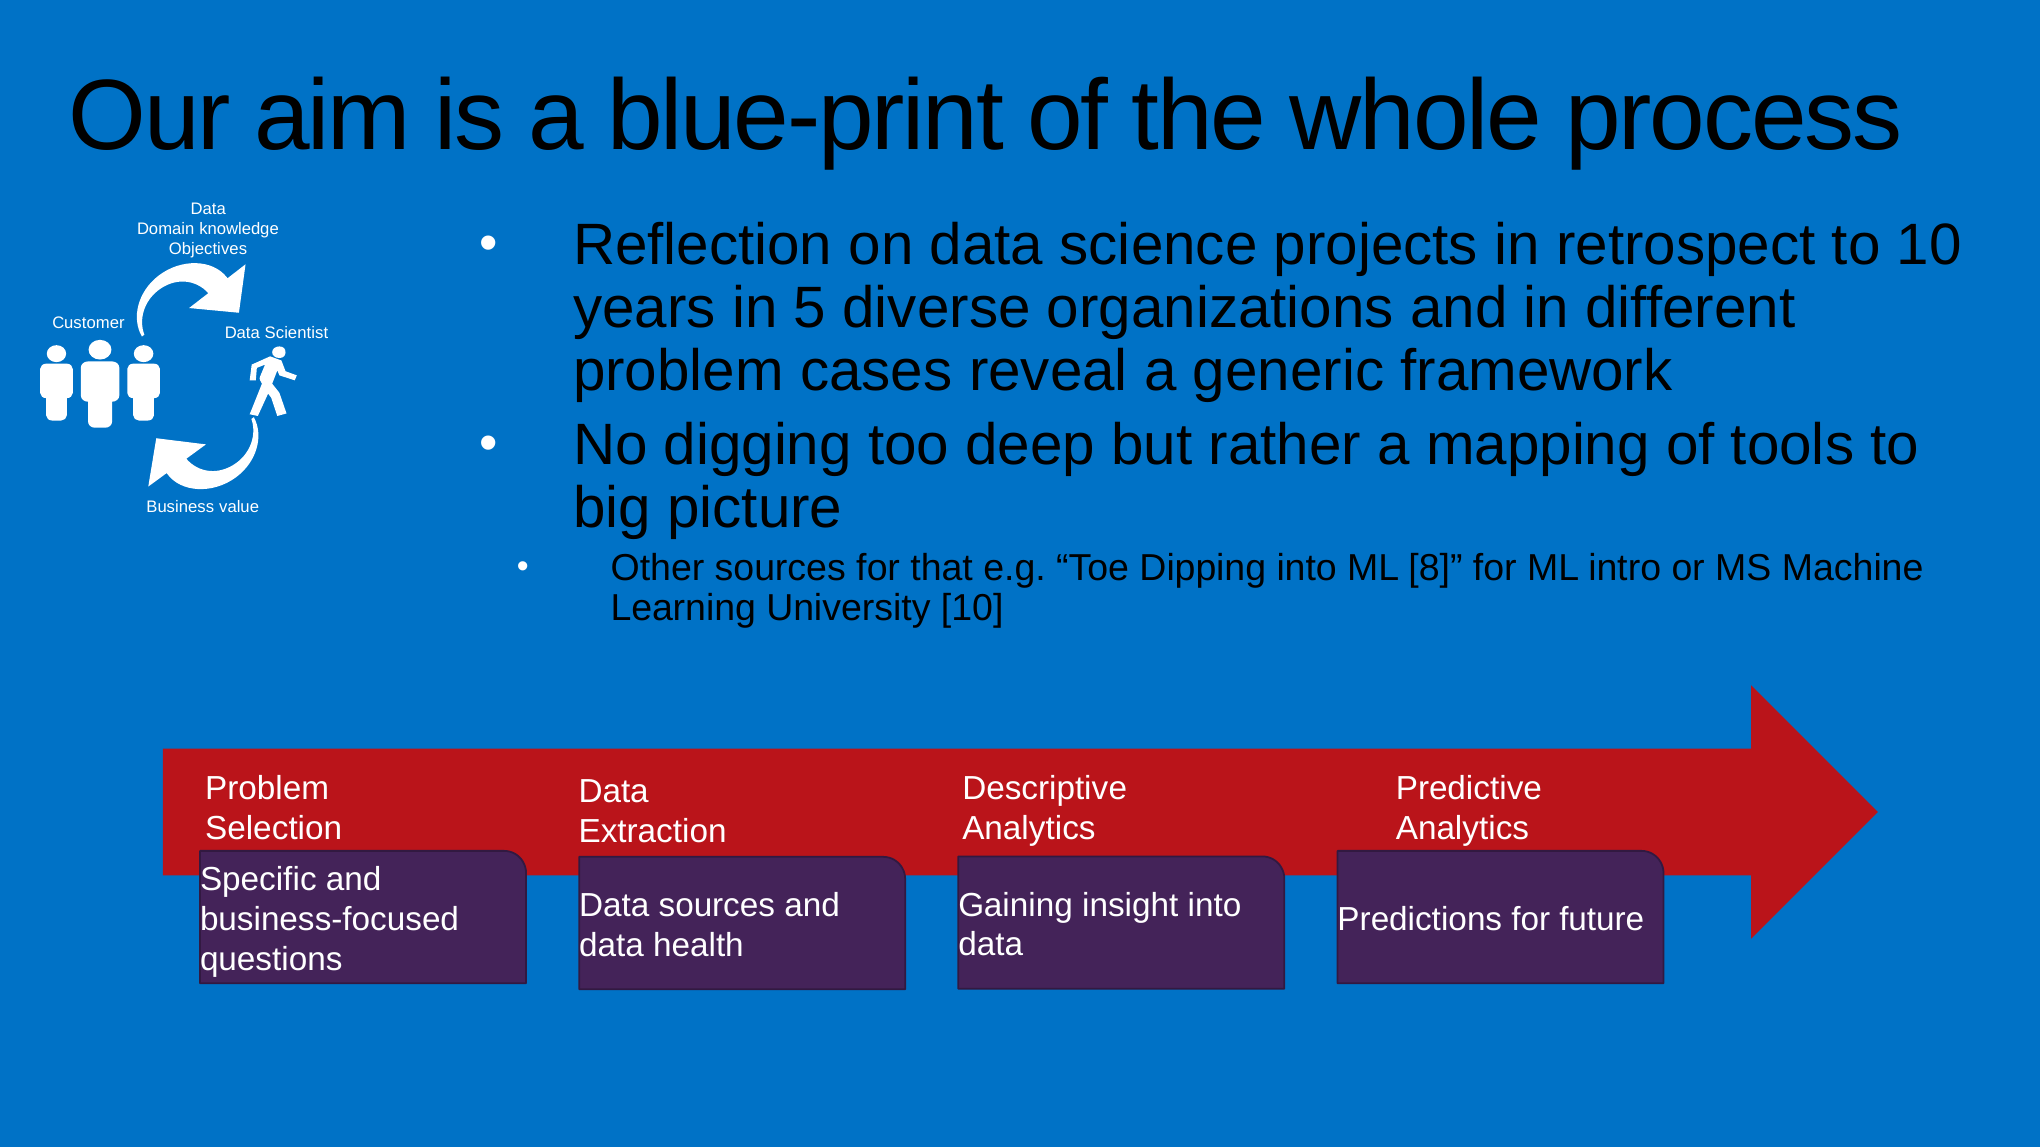

# Our aim is a blue-print of the whole process
Data
Domain knowledge
Objectives

Customer
Data Scientist

Business value
Reflection on data science projects in retrospect to 10 years in 5 diverse organizations and in different problem cases reveal a generic framework
No digging too deep but rather a mapping of tools to big picture
Other sources for that e.g. “Toe Dipping into ML [8]” for ML intro or MS Machine Learning University [10]

Descriptive
Analytics
Problem
Selection
Predictive
Analytics
Data Extraction
Specific and business-focused questions
Predictions for future
Gaining insight into data
Data sources and data health